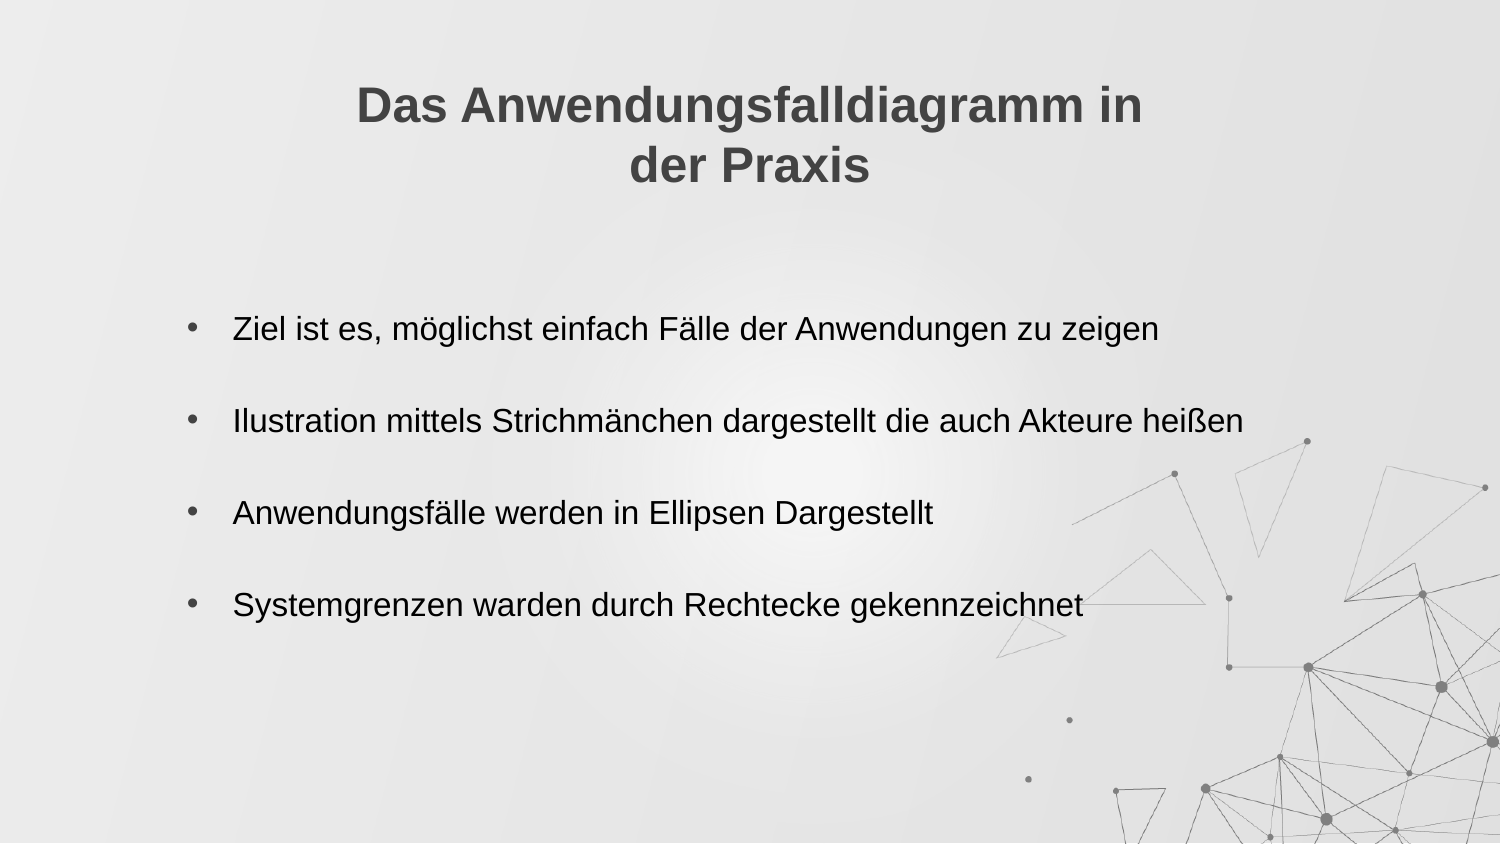

# Das Anwendungsfalldiagramm in der Praxis

Ziel ist es, möglichst einfach Fälle der Anwendungen zu zeigen

Ilustration mittels Strichmänchen dargestellt die auch Akteure heißen

Anwendungsfälle werden in Ellipsen Dargestellt

Systemgrenzen warden durch Rechtecke gekennzeichnet